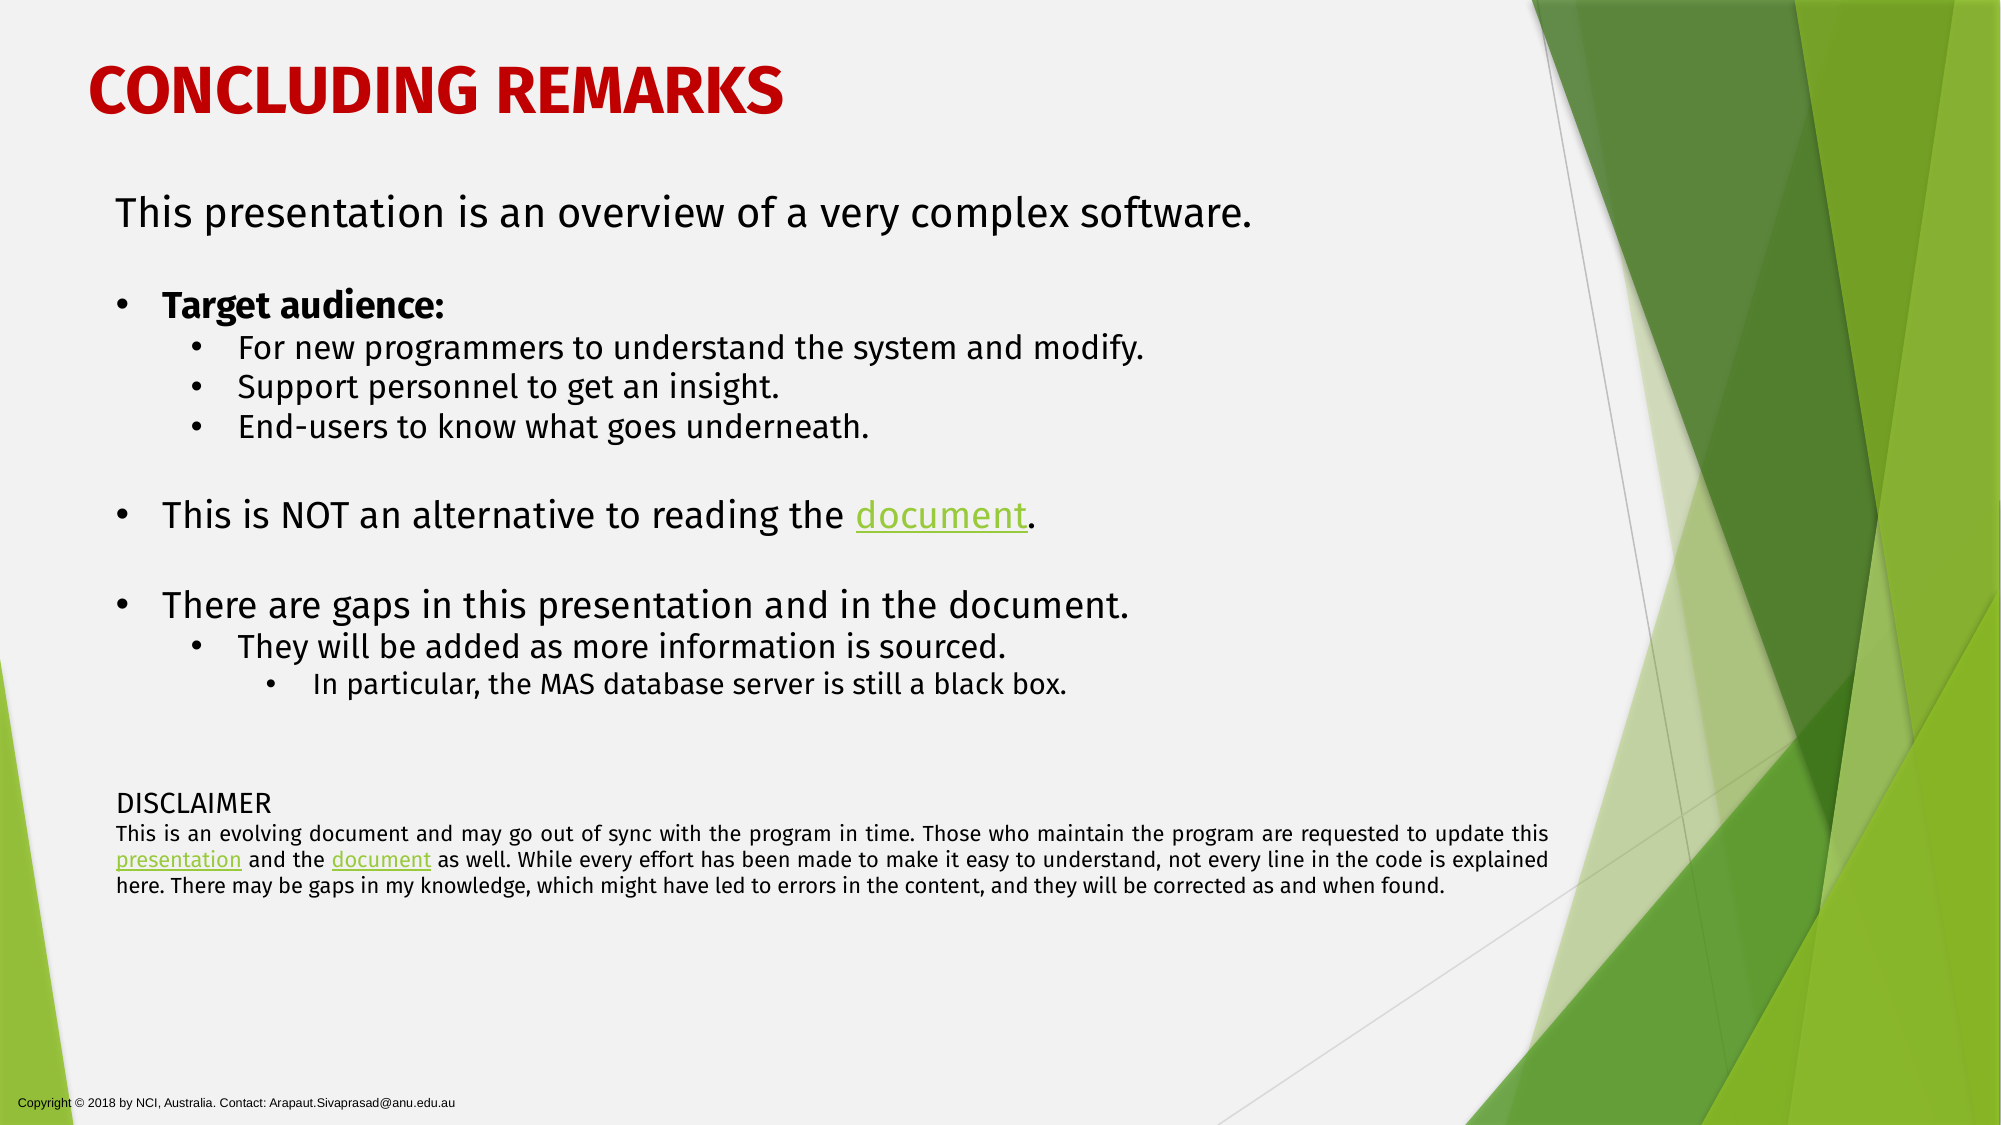

# CONCLUDING REMARKS
This presentation is an overview of a very complex software.

Target audience:
For new programmers to understand the system and modify.
Support personnel to get an insight.
End-users to know what goes underneath.

This is NOT an alternative to reading the document.

There are gaps in this presentation and in the document.
They will be added as more information is sourced.
In particular, the MAS database server is still a black box.
DISCLAIMER
This is an evolving document and may go out of sync with the program in time. Those who maintain the program are requested to update this presentation and the document as well. While every effort has been made to make it easy to understand, not every line in the code is explained here. There may be gaps in my knowledge, which might have led to errors in the content, and they will be corrected as and when found.
Copyright © 2018 by NCI, Australia. Contact: Arapaut.Sivaprasad@anu.edu.au